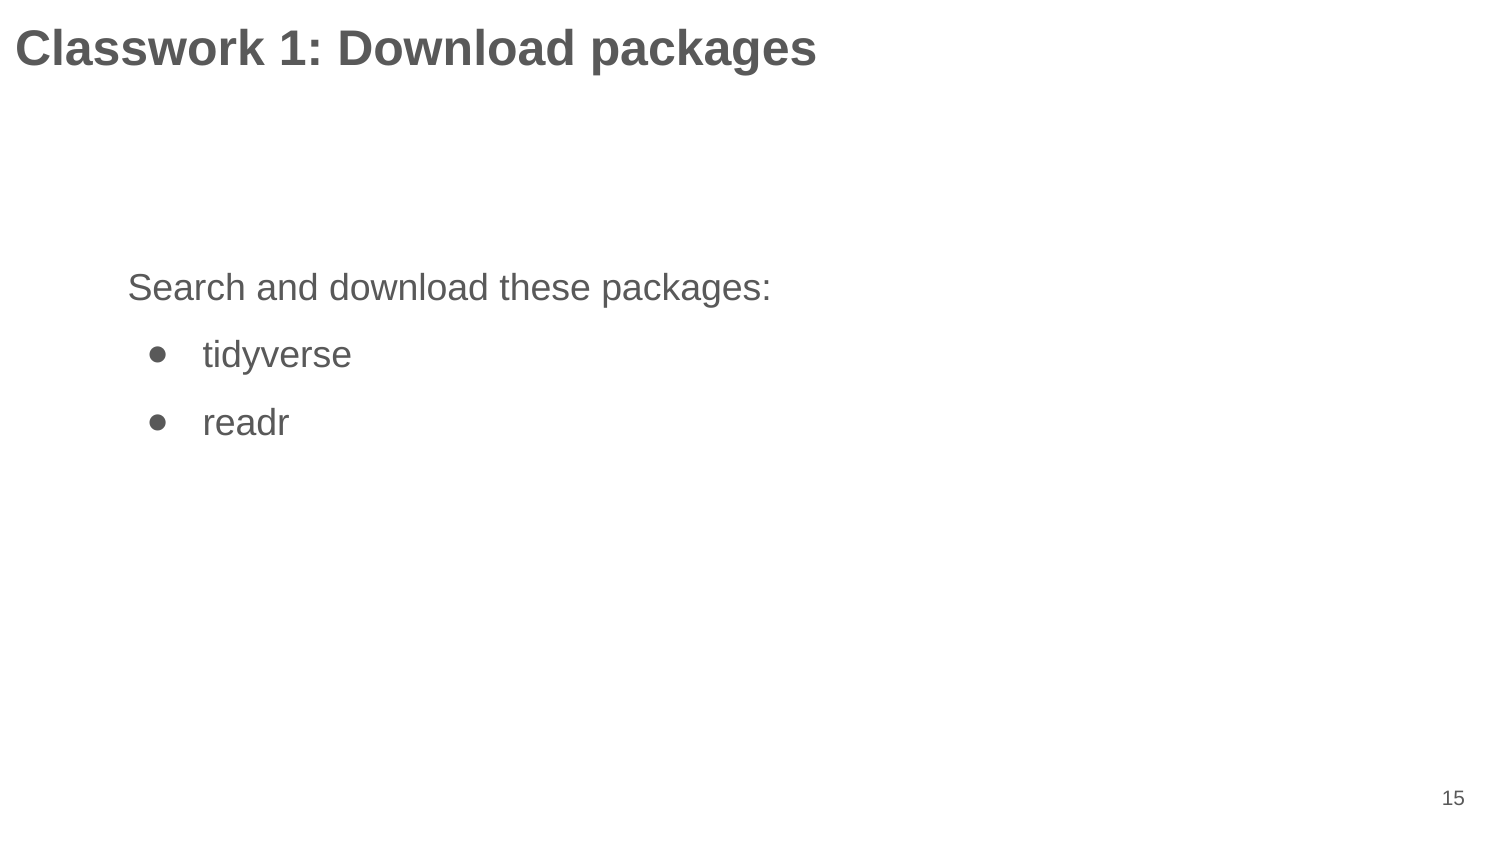

Classwork 1: Download packages
Search and download these packages:
tidyverse
readr
15